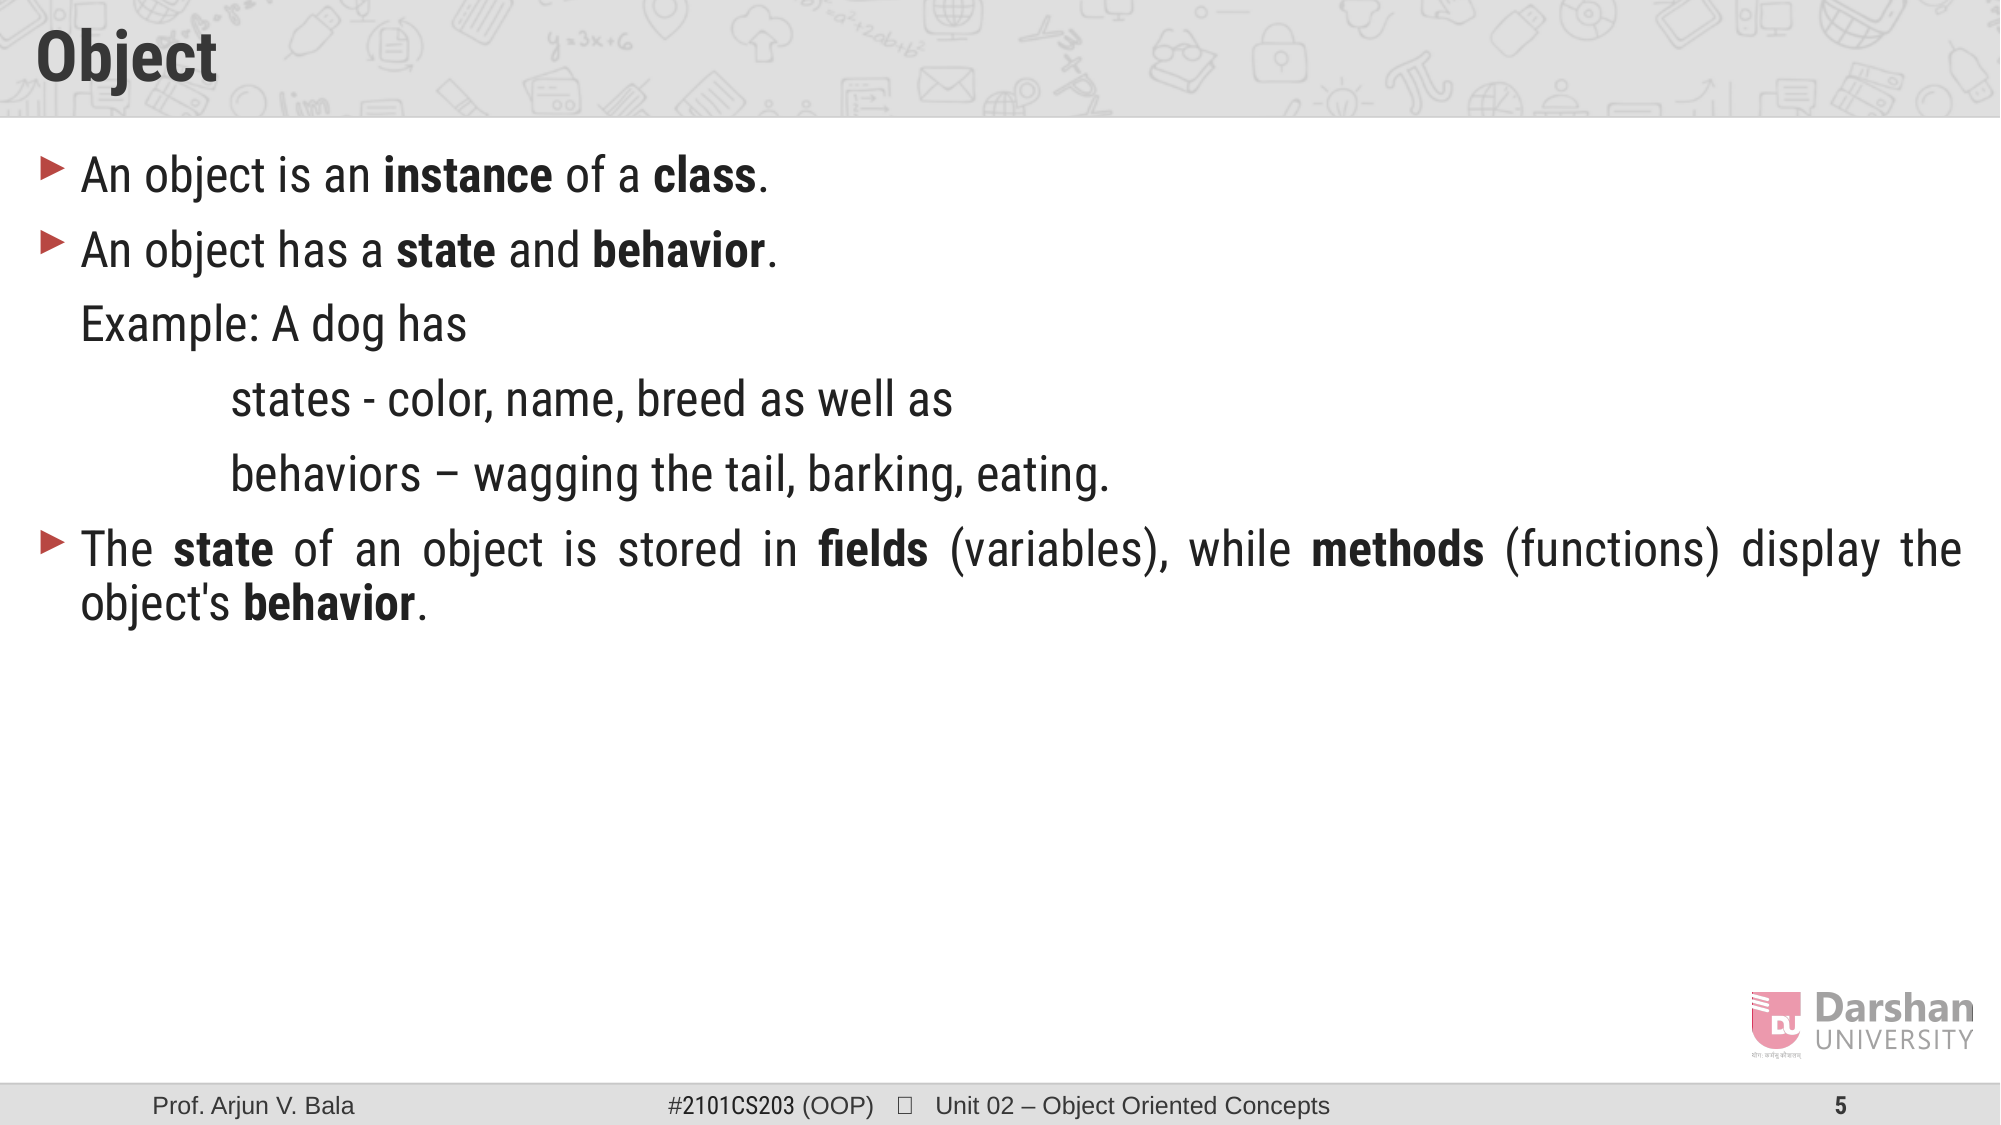

# Object
An object is an instance of a class.
An object has a state and behavior.
	Example: A dog has
		states - color, name, breed as well as
		behaviors – wagging the tail, barking, eating.
The state of an object is stored in fields (variables), while methods (functions) display the object's behavior.